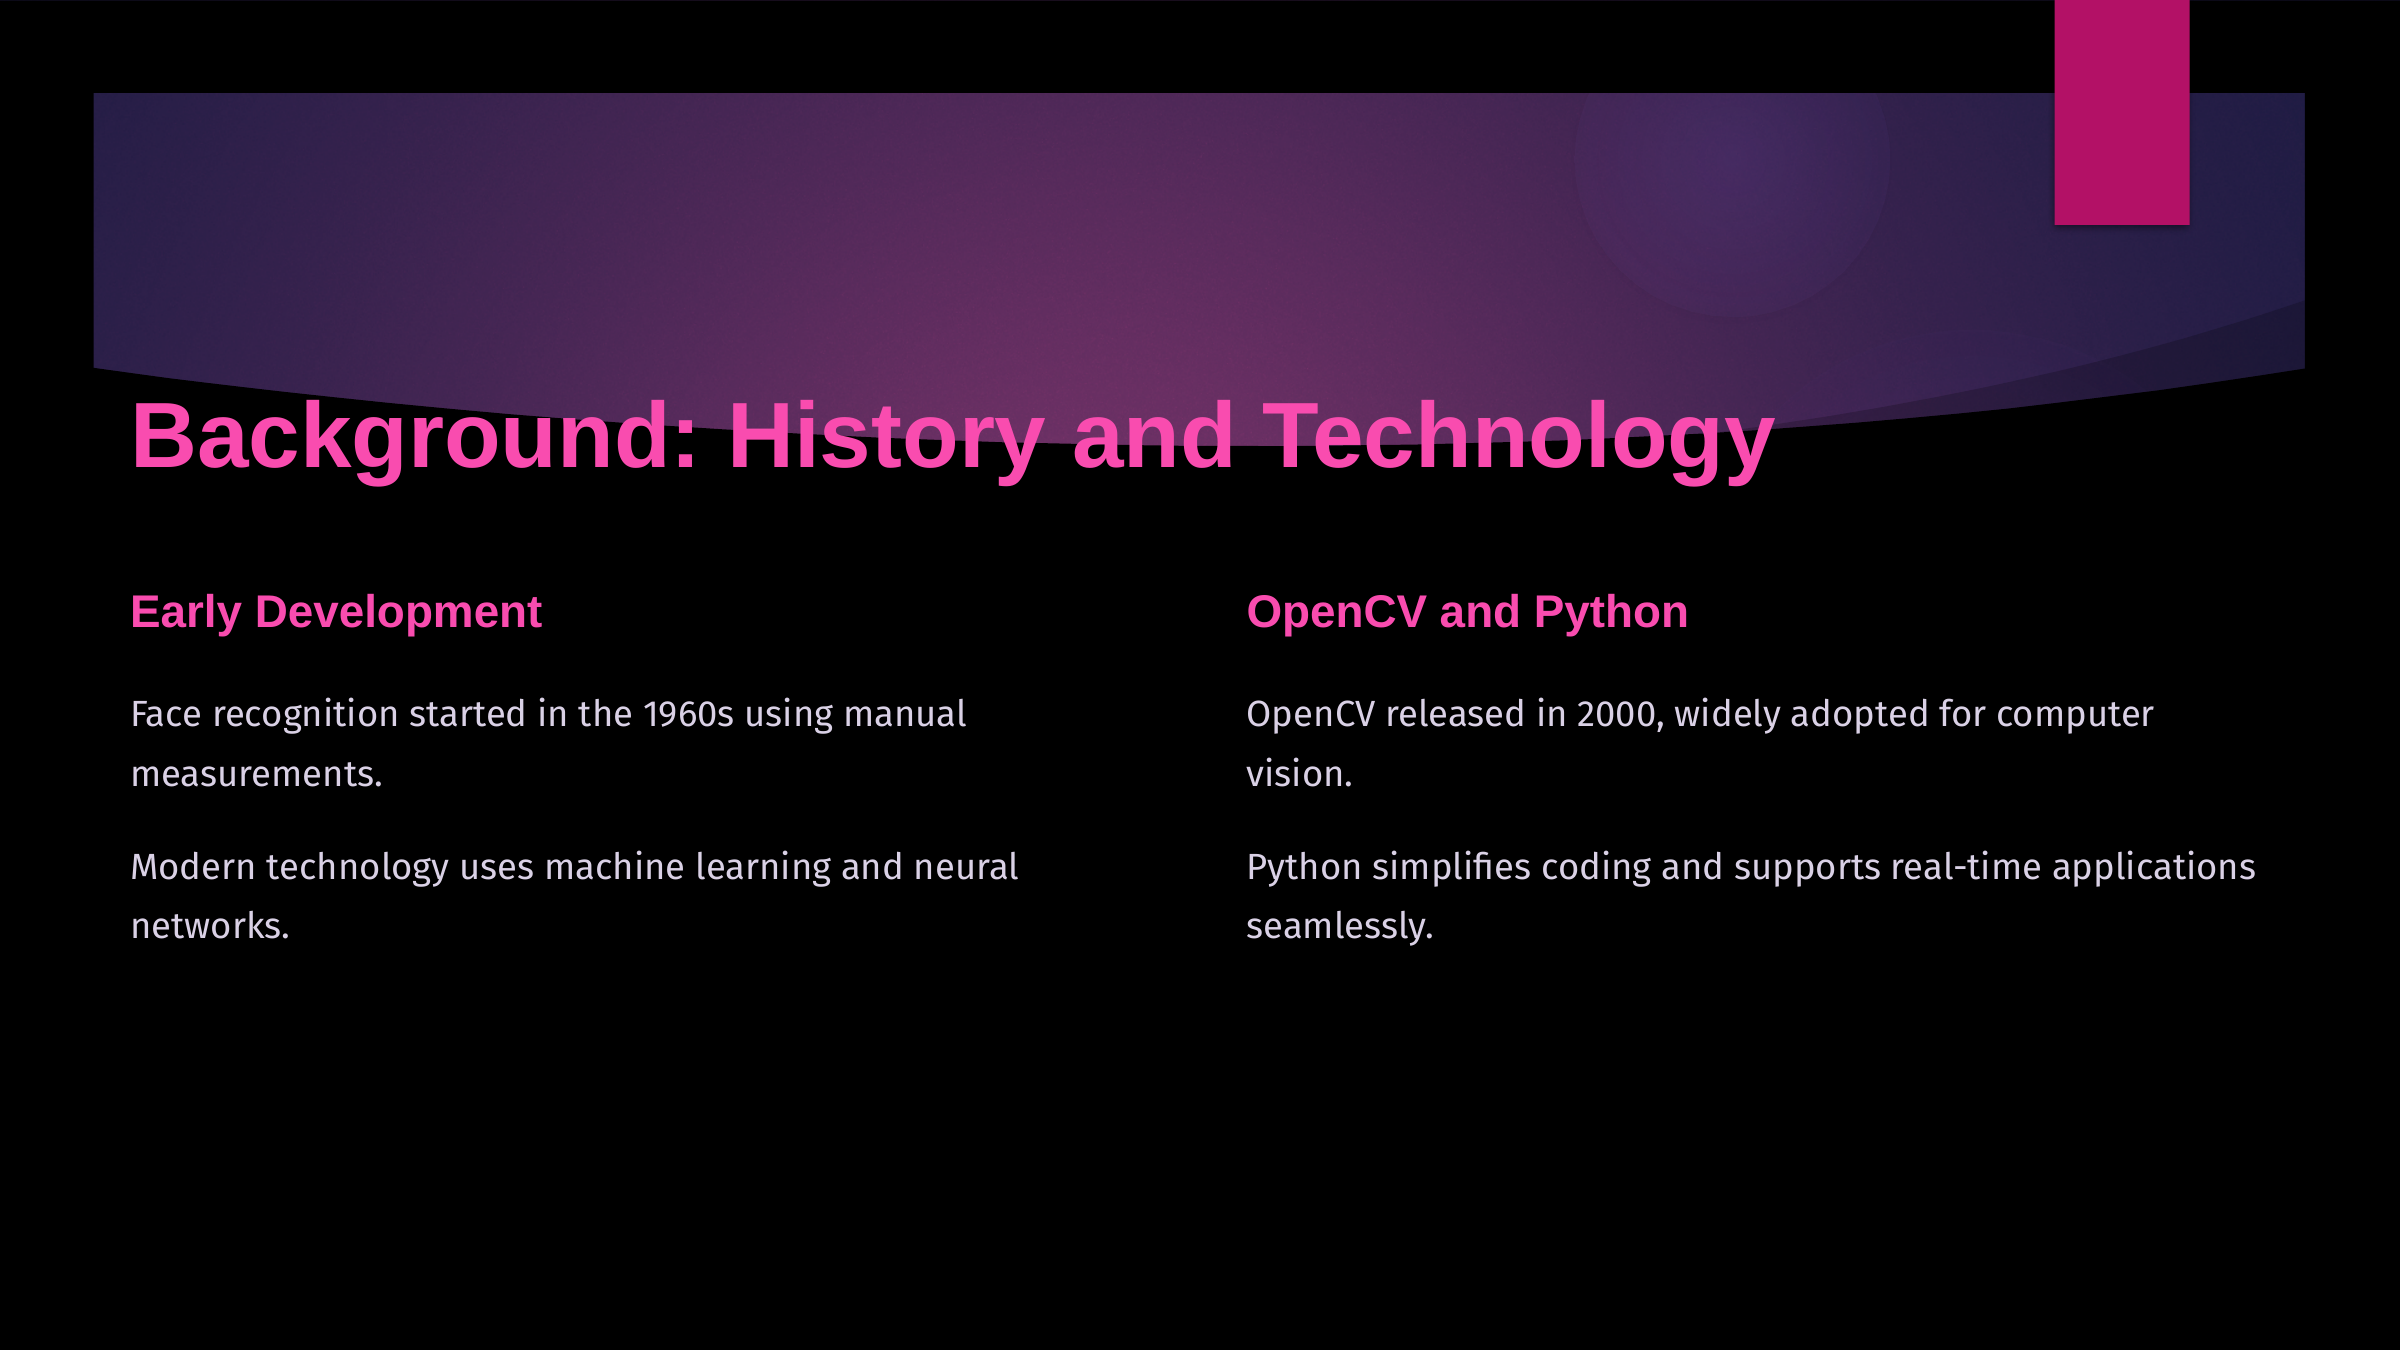

Background: History and Technology
Early Development
OpenCV and Python
Face recognition started in the 1960s using manual measurements.
OpenCV released in 2000, widely adopted for computer vision.
Modern technology uses machine learning and neural networks.
Python simplifies coding and supports real-time applications seamlessly.